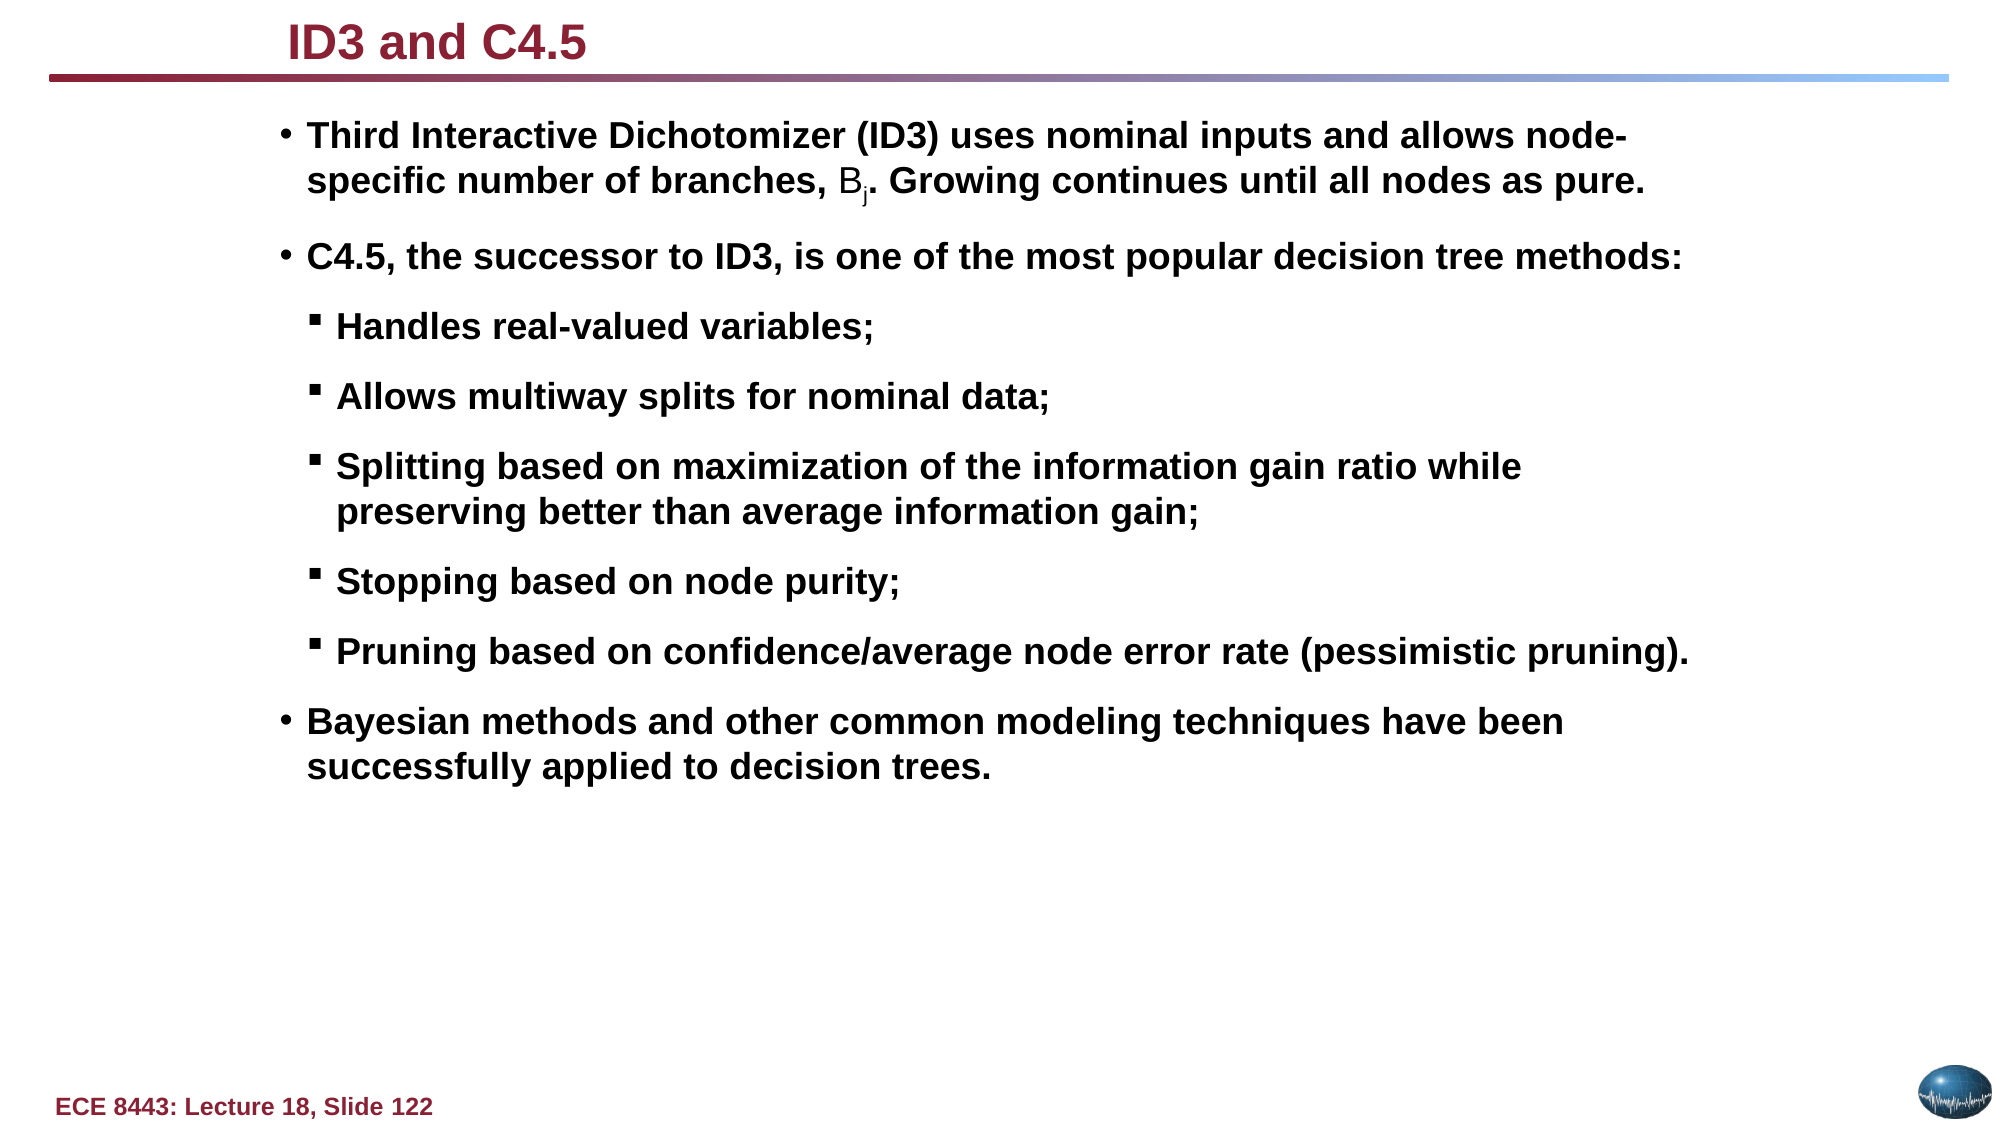

ID3 and C4.5
Third Interactive Dichotomizer (ID3) uses nominal inputs and allows node-specific number of branches, Bj. Growing continues until all nodes as pure.
C4.5, the successor to ID3, is one of the most popular decision tree methods:
Handles real-valued variables;
Allows multiway splits for nominal data;
Splitting based on maximization of the information gain ratio while preserving better than average information gain;
Stopping based on node purity;
Pruning based on confidence/average node error rate (pessimistic pruning).
Bayesian methods and other common modeling techniques have been successfully applied to decision trees.